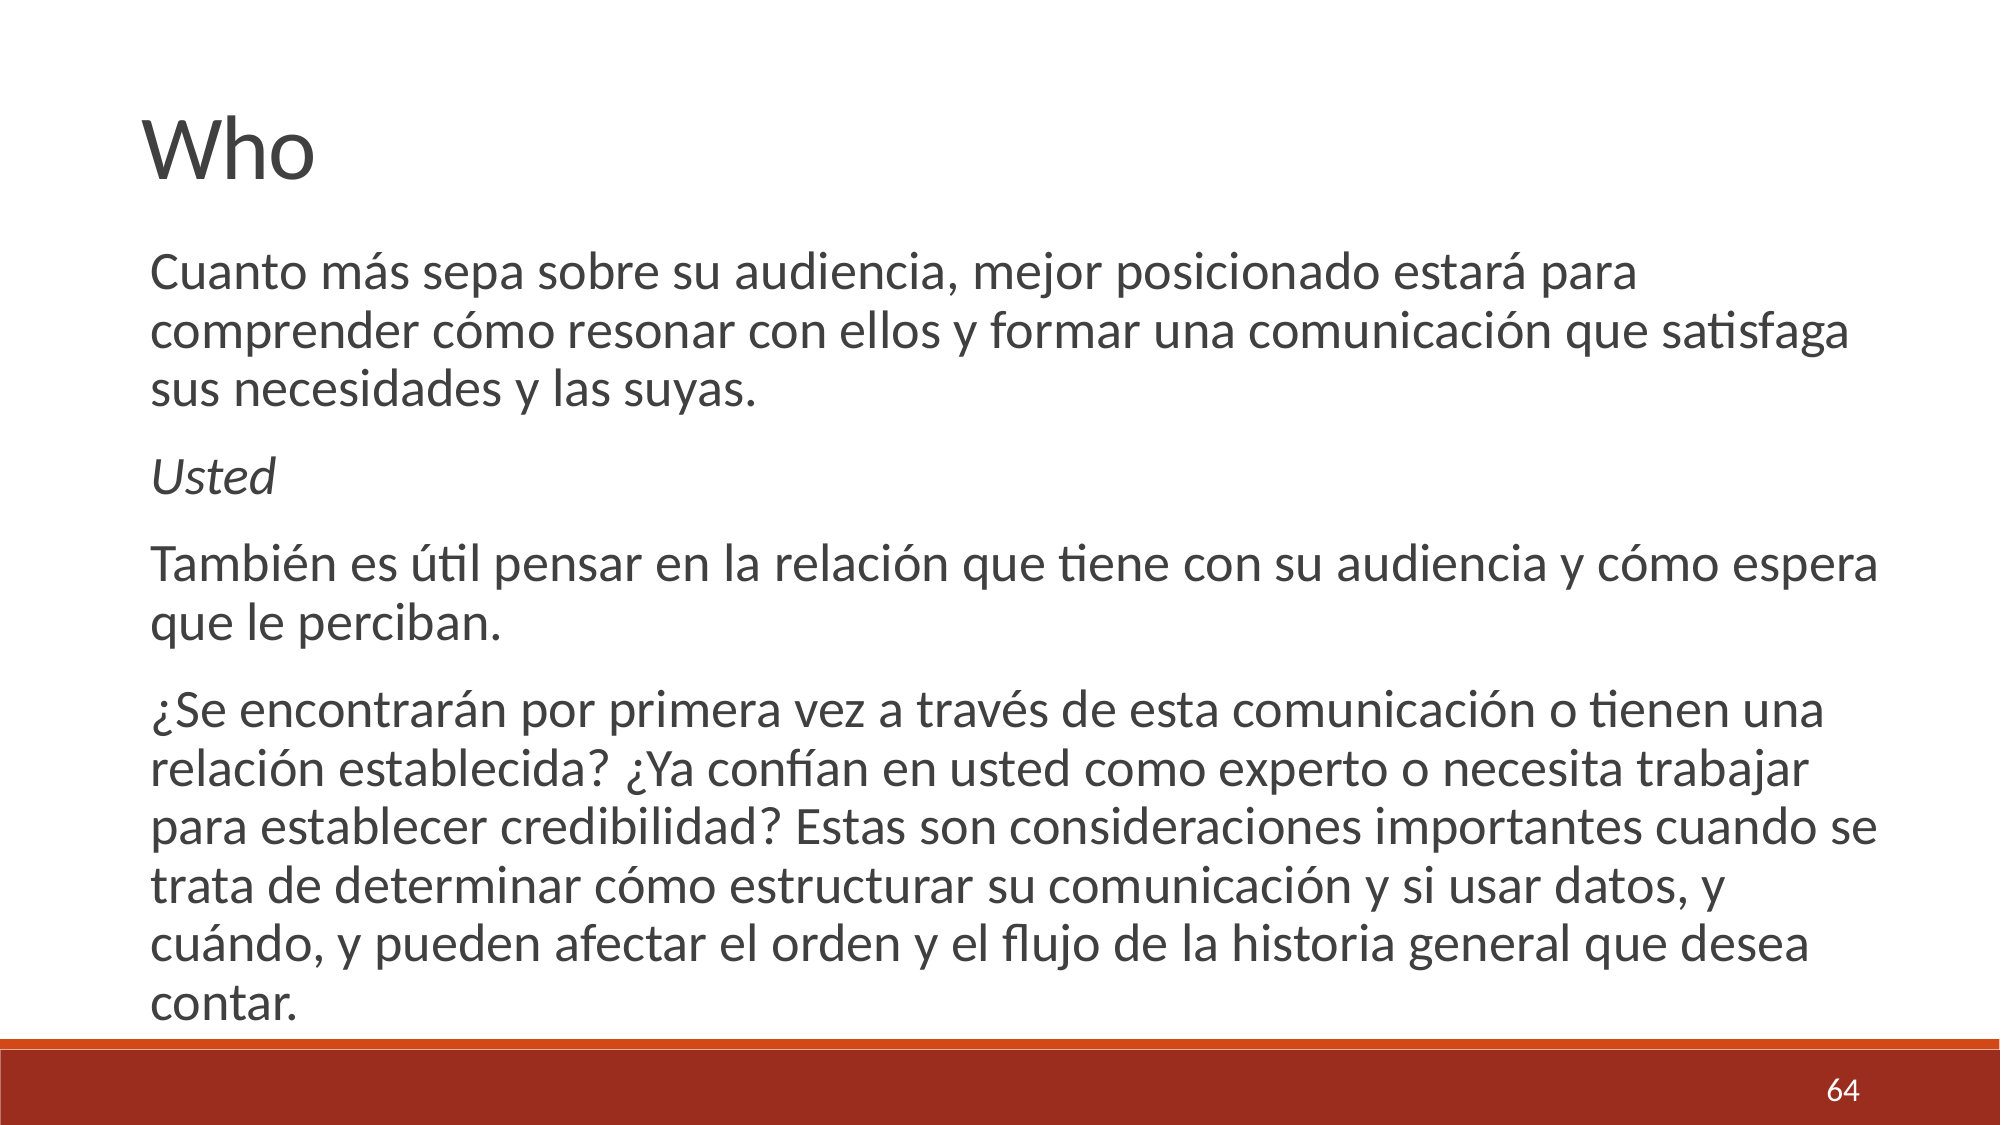

Who
Cuanto más sepa sobre su audiencia, mejor posicionado estará para comprender cómo resonar con ellos y formar una comunicación que satisfaga sus necesidades y las suyas.
Usted
También es útil pensar en la relación que tiene con su audiencia y cómo espera que le perciban.
¿Se encontrarán por primera vez a través de esta comunicación o tienen una relación establecida? ¿Ya confían en usted como experto o necesita trabajar para establecer credibilidad? Estas son consideraciones importantes cuando se trata de determinar cómo estructurar su comunicación y si usar datos, y cuándo, y pueden afectar el orden y el flujo de la historia general que desea contar.
64